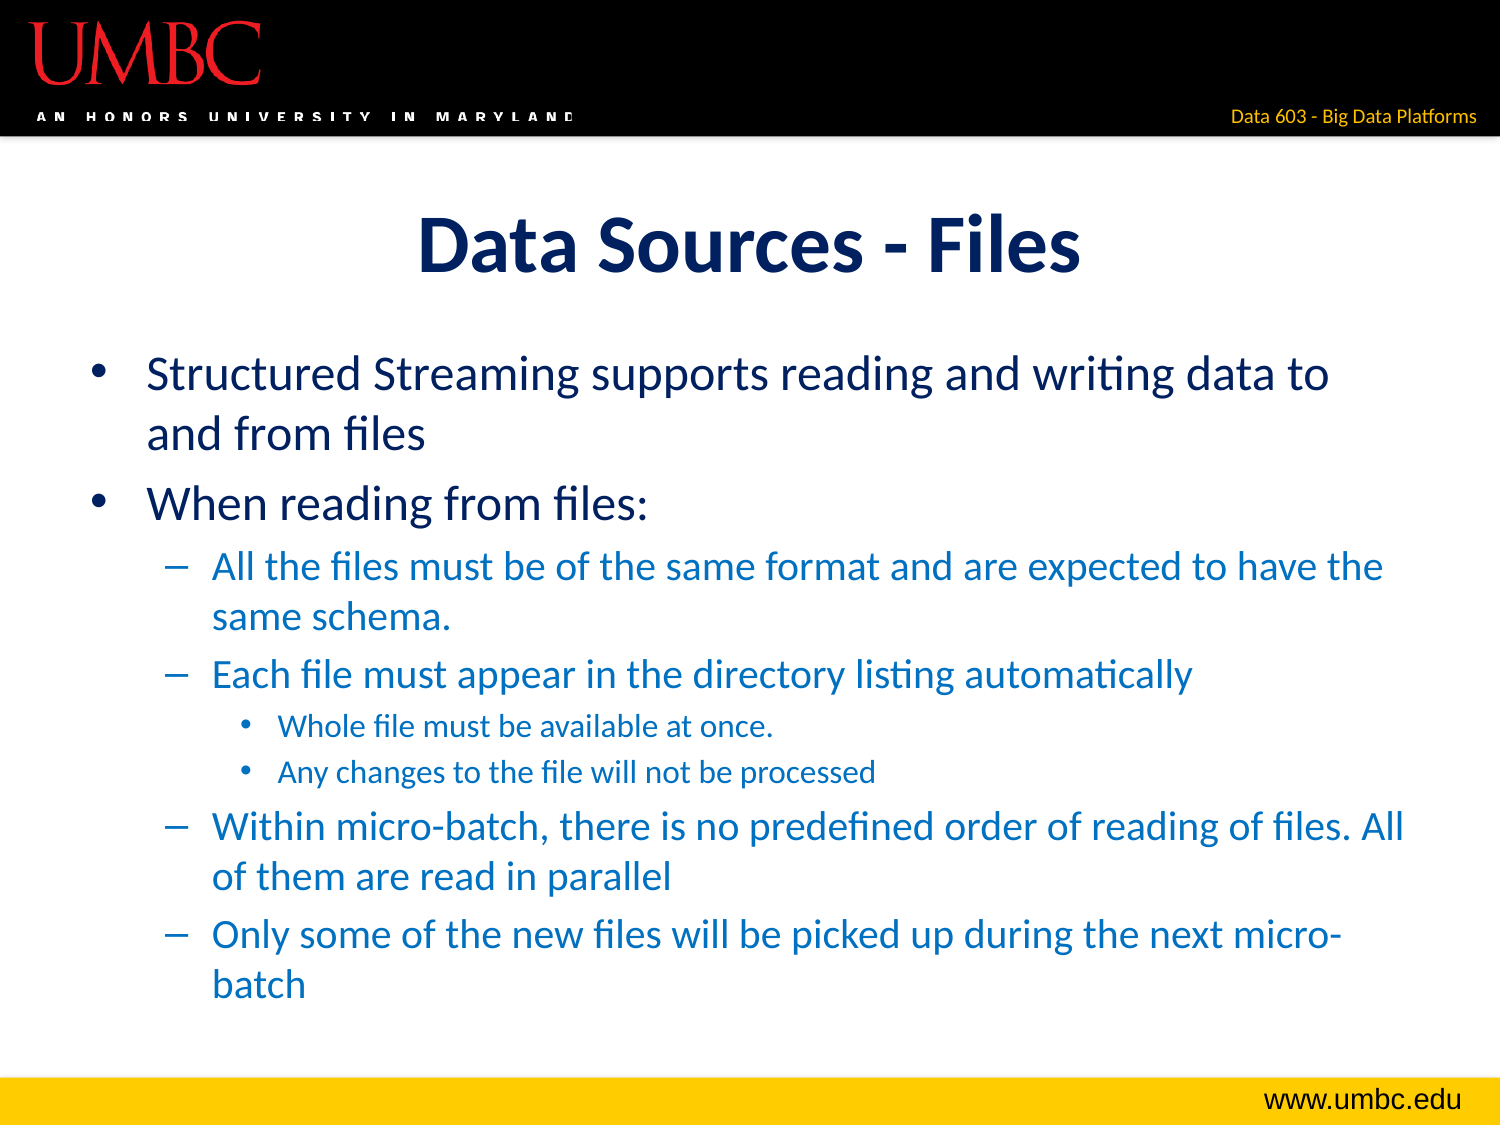

# Data Sources - Files
Structured Streaming supports reading and writing data to and from files
When reading from files:
All the files must be of the same format and are expected to have the same schema.
Each file must appear in the directory listing automatically
Whole file must be available at once.
Any changes to the file will not be processed
Within micro-batch, there is no predefined order of reading of files. All of them are read in parallel
Only some of the new files will be picked up during the next micro-batch